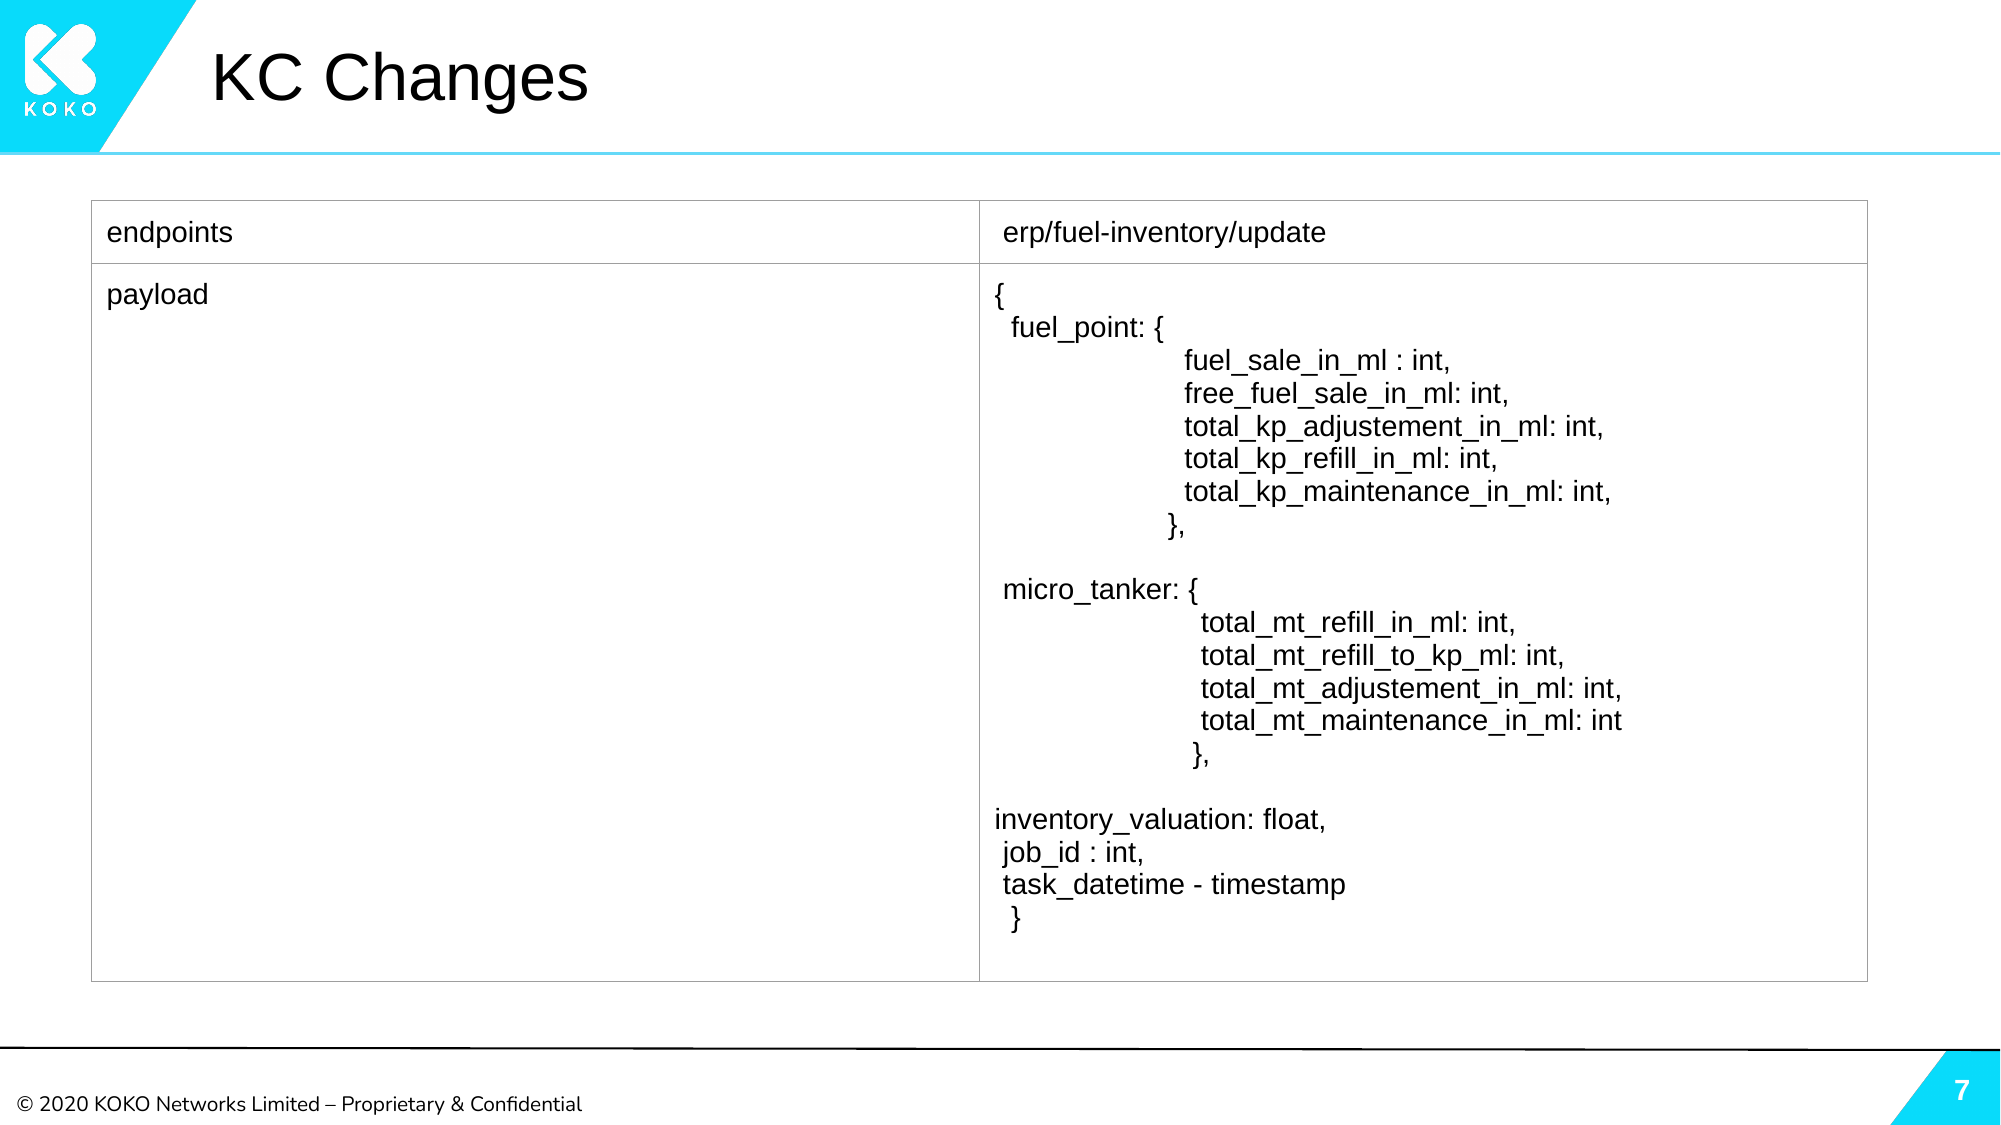

# KC Changes

| endpoints | erp/fuel-inventory/update |
| --- | --- |
| payload | { fuel\_point: { fuel\_sale\_in\_ml : int, free\_fuel\_sale\_in\_ml: int, total\_kp\_adjustement\_in\_ml: int, total\_kp\_refill\_in\_ml: int, total\_kp\_maintenance\_in\_ml: int, }, micro\_tanker: { total\_mt\_refill\_in\_ml: int, total\_mt\_refill\_to\_kp\_ml: int, total\_mt\_adjustement\_in\_ml: int, total\_mt\_maintenance\_in\_ml: int }, inventory\_valuation: float, job\_id : int, task\_datetime - timestamp } |
7